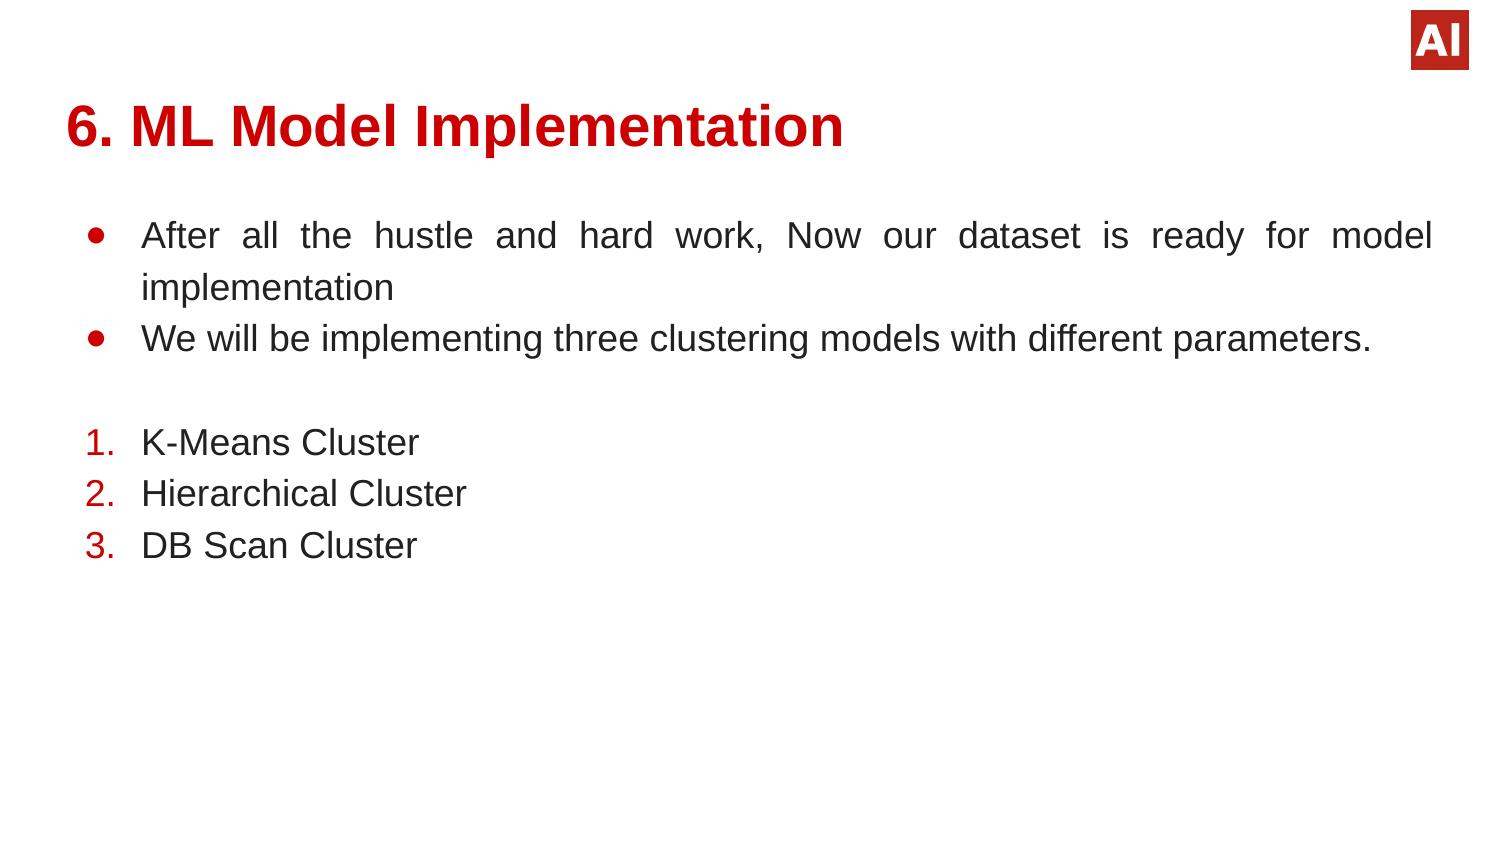

# 6. ML Model Implementation
After all the hustle and hard work, Now our dataset is ready for model implementation
We will be implementing three clustering models with different parameters.

K-Means Cluster
Hierarchical Cluster
DB Scan Cluster